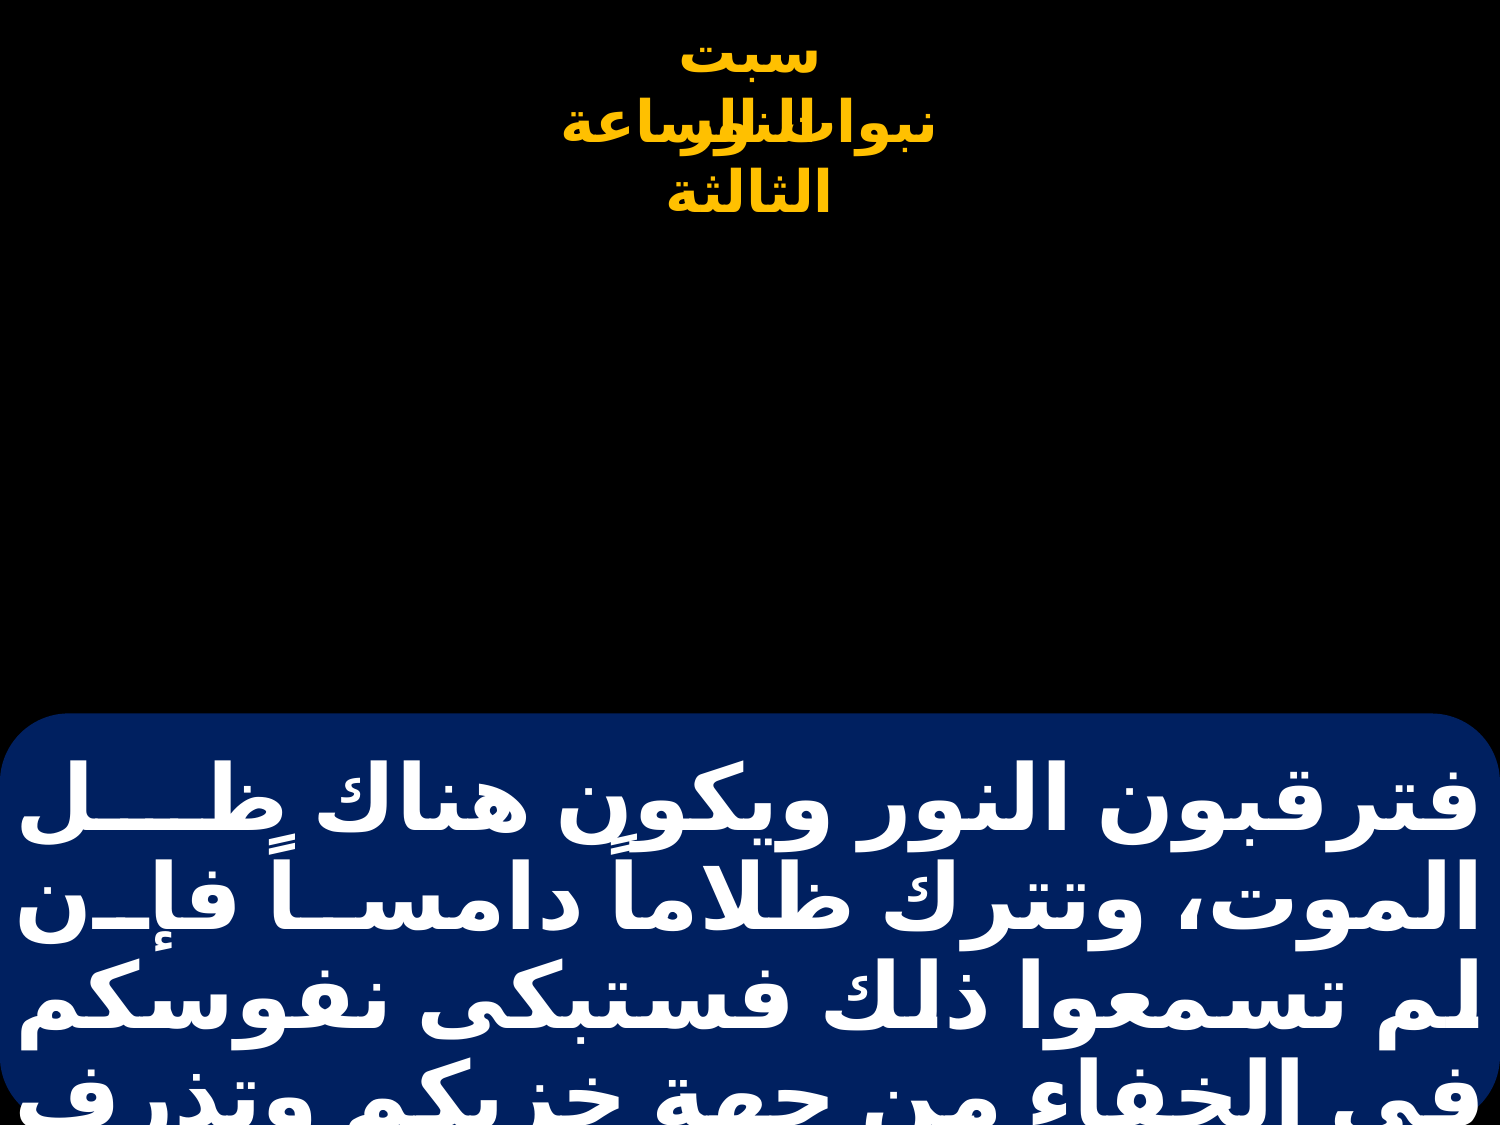

# فترقبون النور ويكون هناك ظل الموت، وتترك ظلاماً دامساً فإن لم تسمعوا ذلك فستبكى نفوسكم في الخفاء من جهة خزيكم وتذرف أعينكم دموعا،